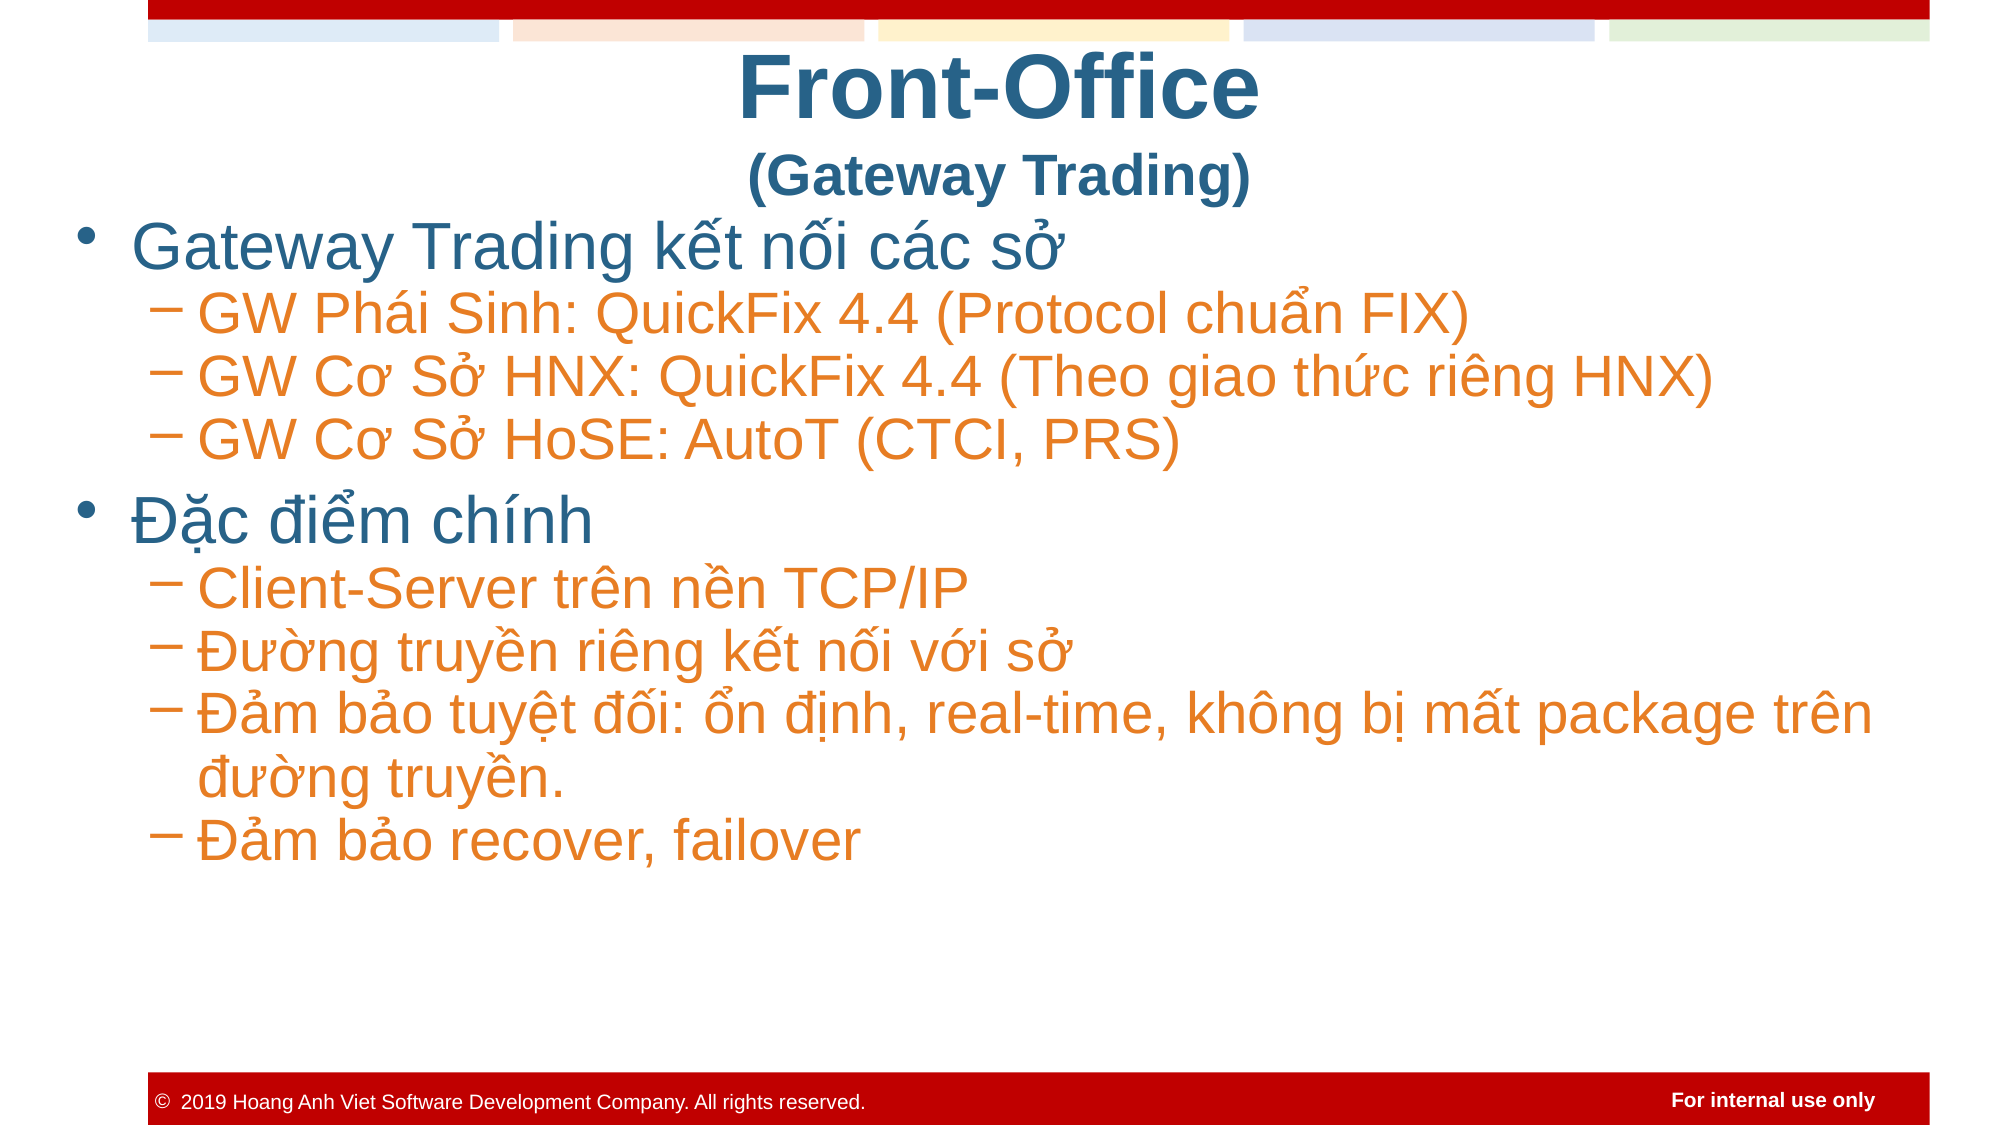

Front-Office
(Gateway Trading)
Gateway Trading kết nối các sở
GW Phái Sinh: QuickFix 4.4 (Protocol chuẩn FIX)
GW Cơ Sở HNX: QuickFix 4.4 (Theo giao thức riêng HNX)
GW Cơ Sở HoSE: AutoT (CTCI, PRS)
Đặc điểm chính
Client-Server trên nền TCP/IP
Đường truyền riêng kết nối với sở
Đảm bảo tuyệt đối: ổn định, real-time, không bị mất package trên đường truyền.
Đảm bảo recover, failover